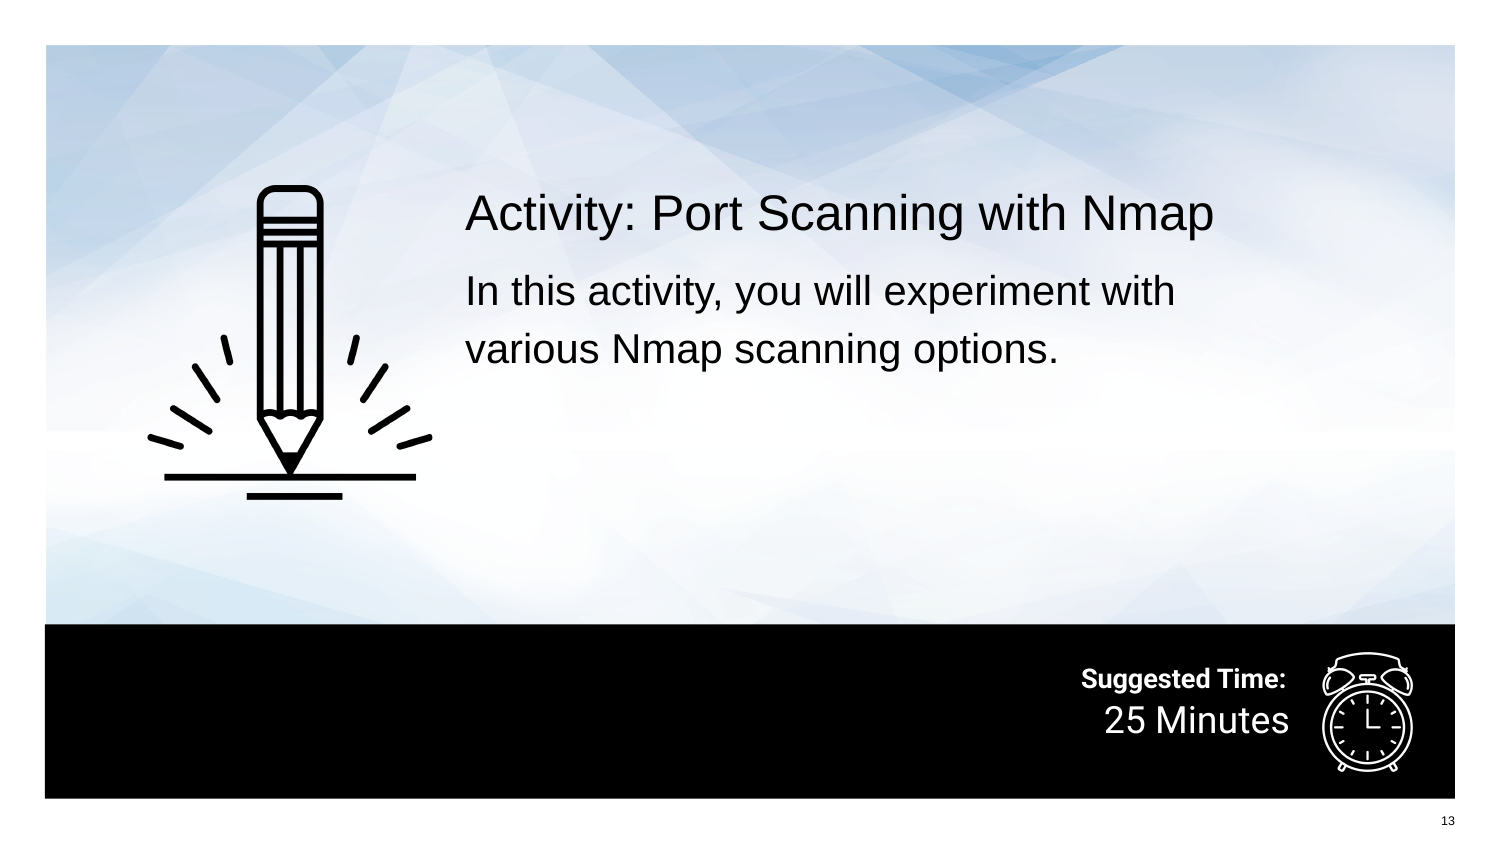

Activity: Port Scanning with Nmap
In this activity, you will experiment with
various Nmap scanning options.
# 25 Minutes
13